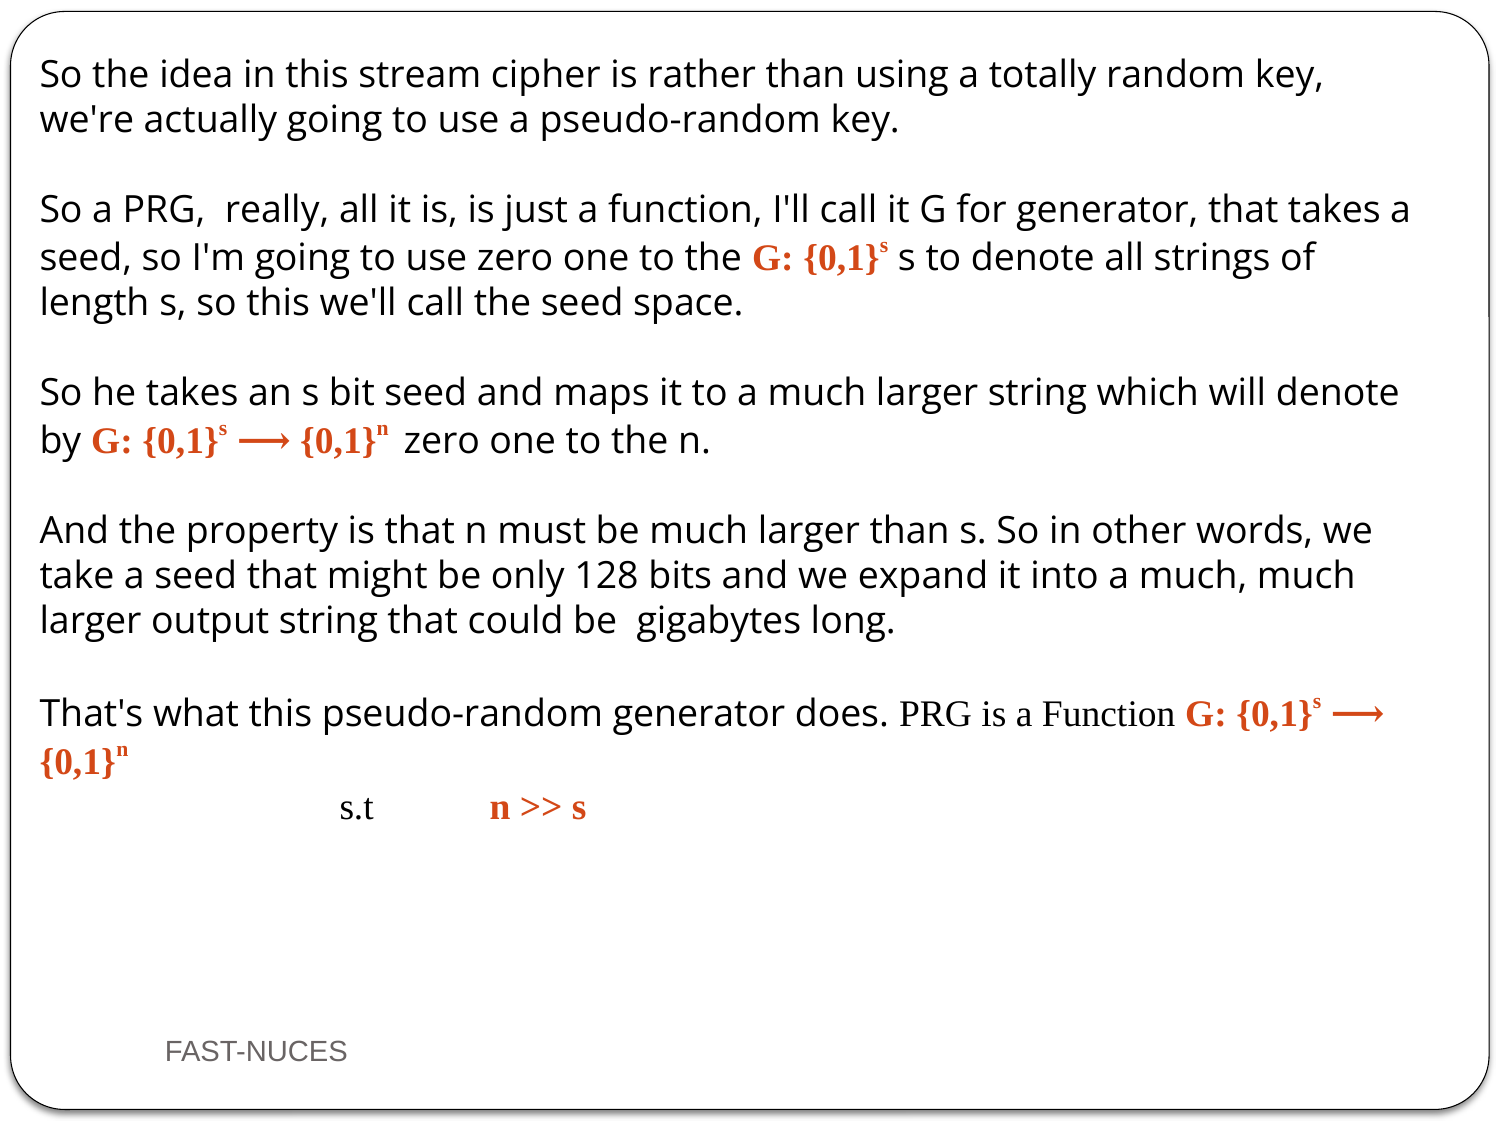

So the idea in this stream cipher is rather than using a totally random key,
we're actually going to use a pseudo-random key.

So a PRG,  really, all it is, is just a function, I'll call it G for generator, that takes a
seed, so I'm going to use zero one to the G: {0,1}s s to denote all strings of length s, so this we'll call the seed space.

So he takes an s bit seed and maps it to a much larger string which will denote by G: {0,1}s ⟶ {0,1}n  zero one to the n.

And the property is that n must be much larger than s. So in other words, we take a seed that might be only 128 bits and we expand it into a much, much larger output string that could be  gigabytes long.

That's what this pseudo-random generator does. PRG is a Function G: {0,1}s ⟶ {0,1}n
		s.t 	n >> s

FAST-NUCES